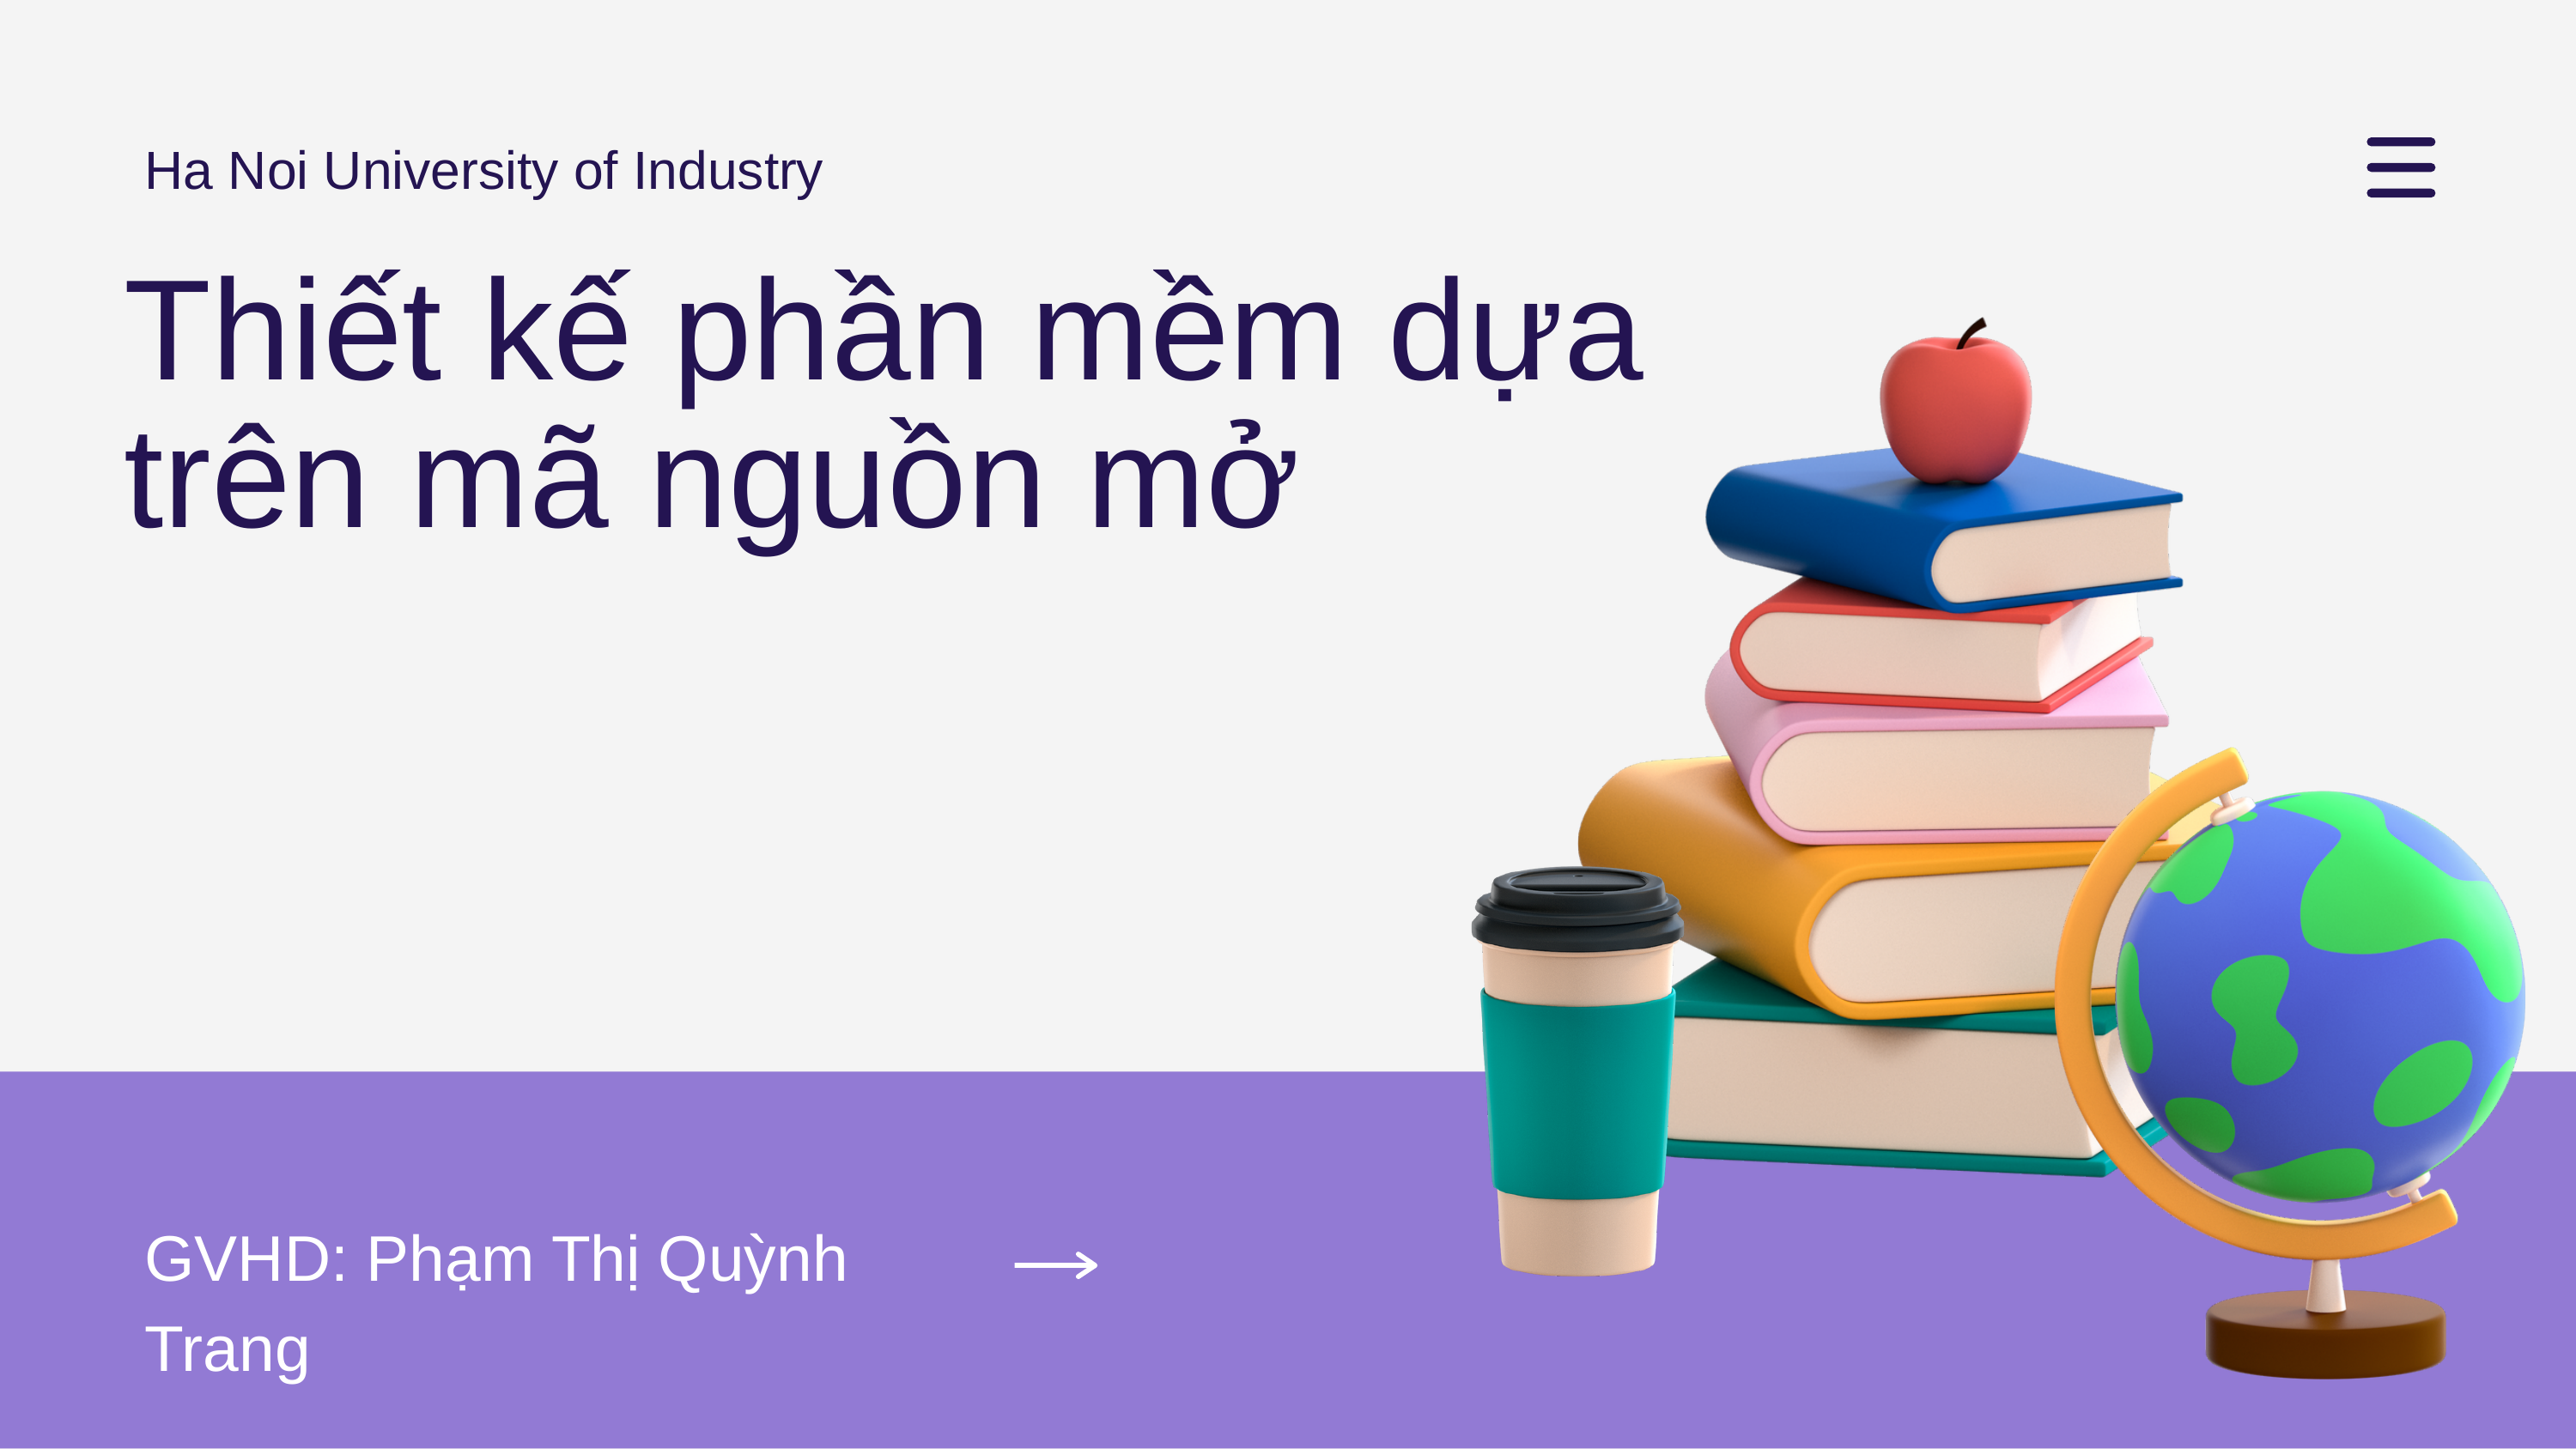

Ha Noi University of Industry

Thiết kế phần mềm dựa trên mã nguồn mở

GVHD: Phạm Thị Quỳnh Trang